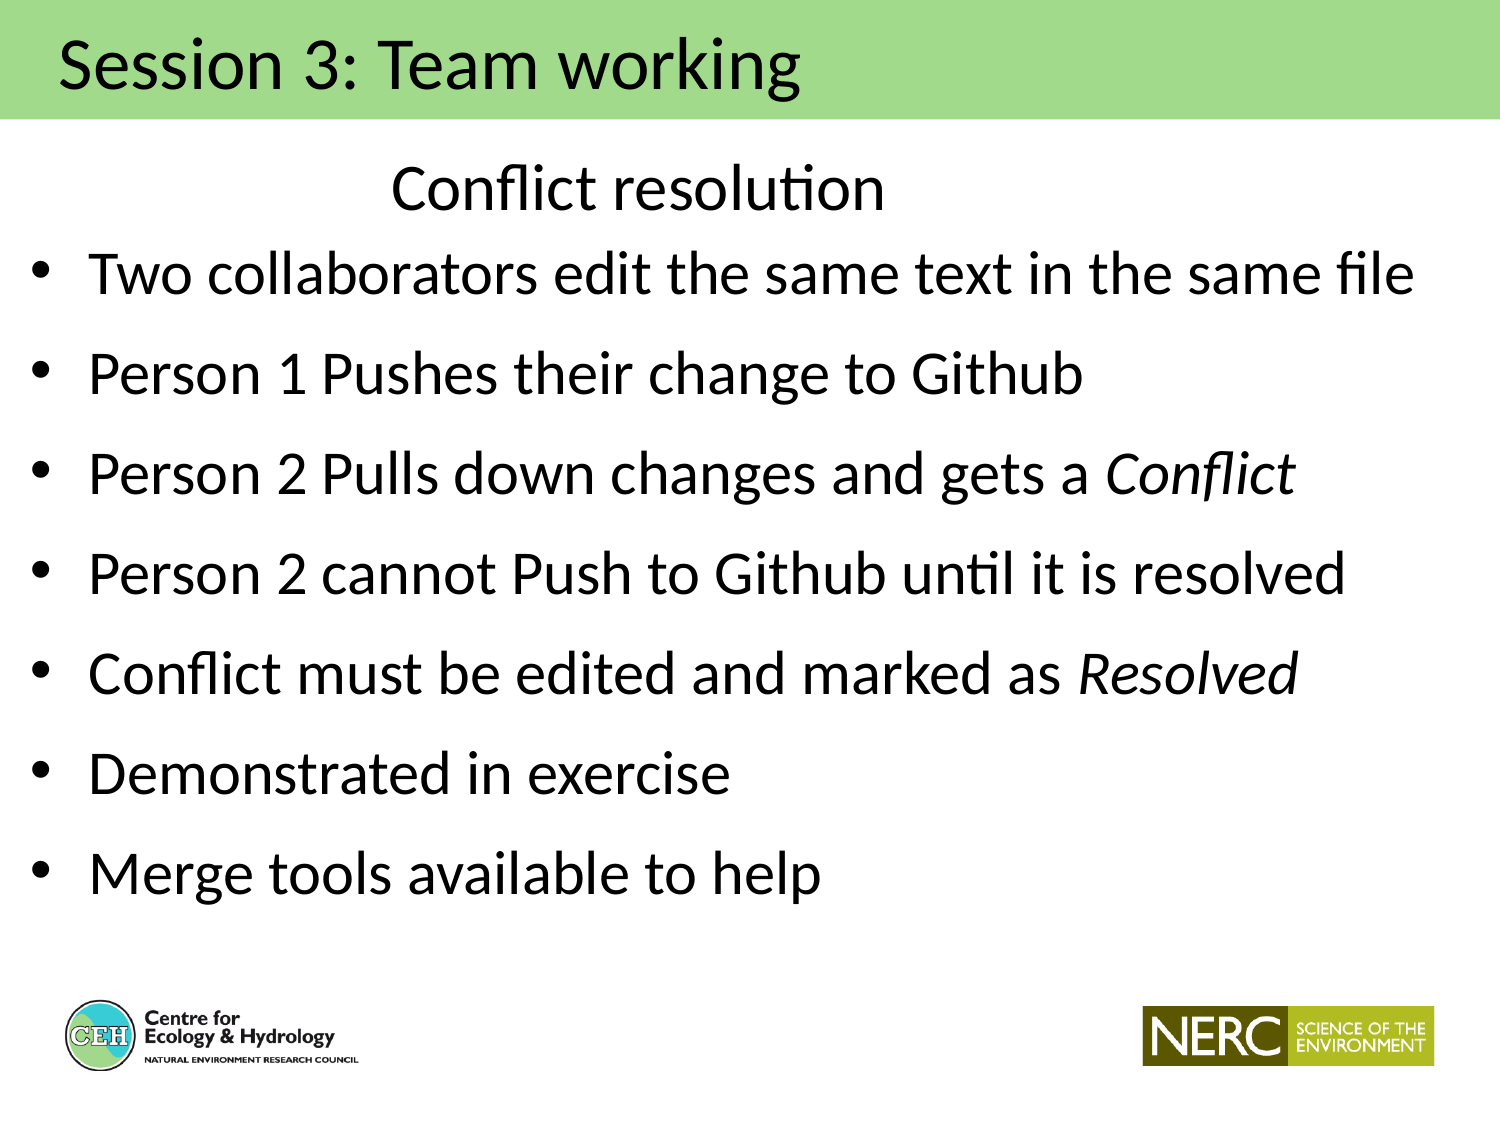

Session 3: Team working
Conflict resolution
Two collaborators edit the same text in the same file
Person 1 Pushes their change to Github
Person 2 Pulls down changes and gets a Conflict
Person 2 cannot Push to Github until it is resolved
Conflict must be edited and marked as Resolved
Demonstrated in exercise
Merge tools available to help